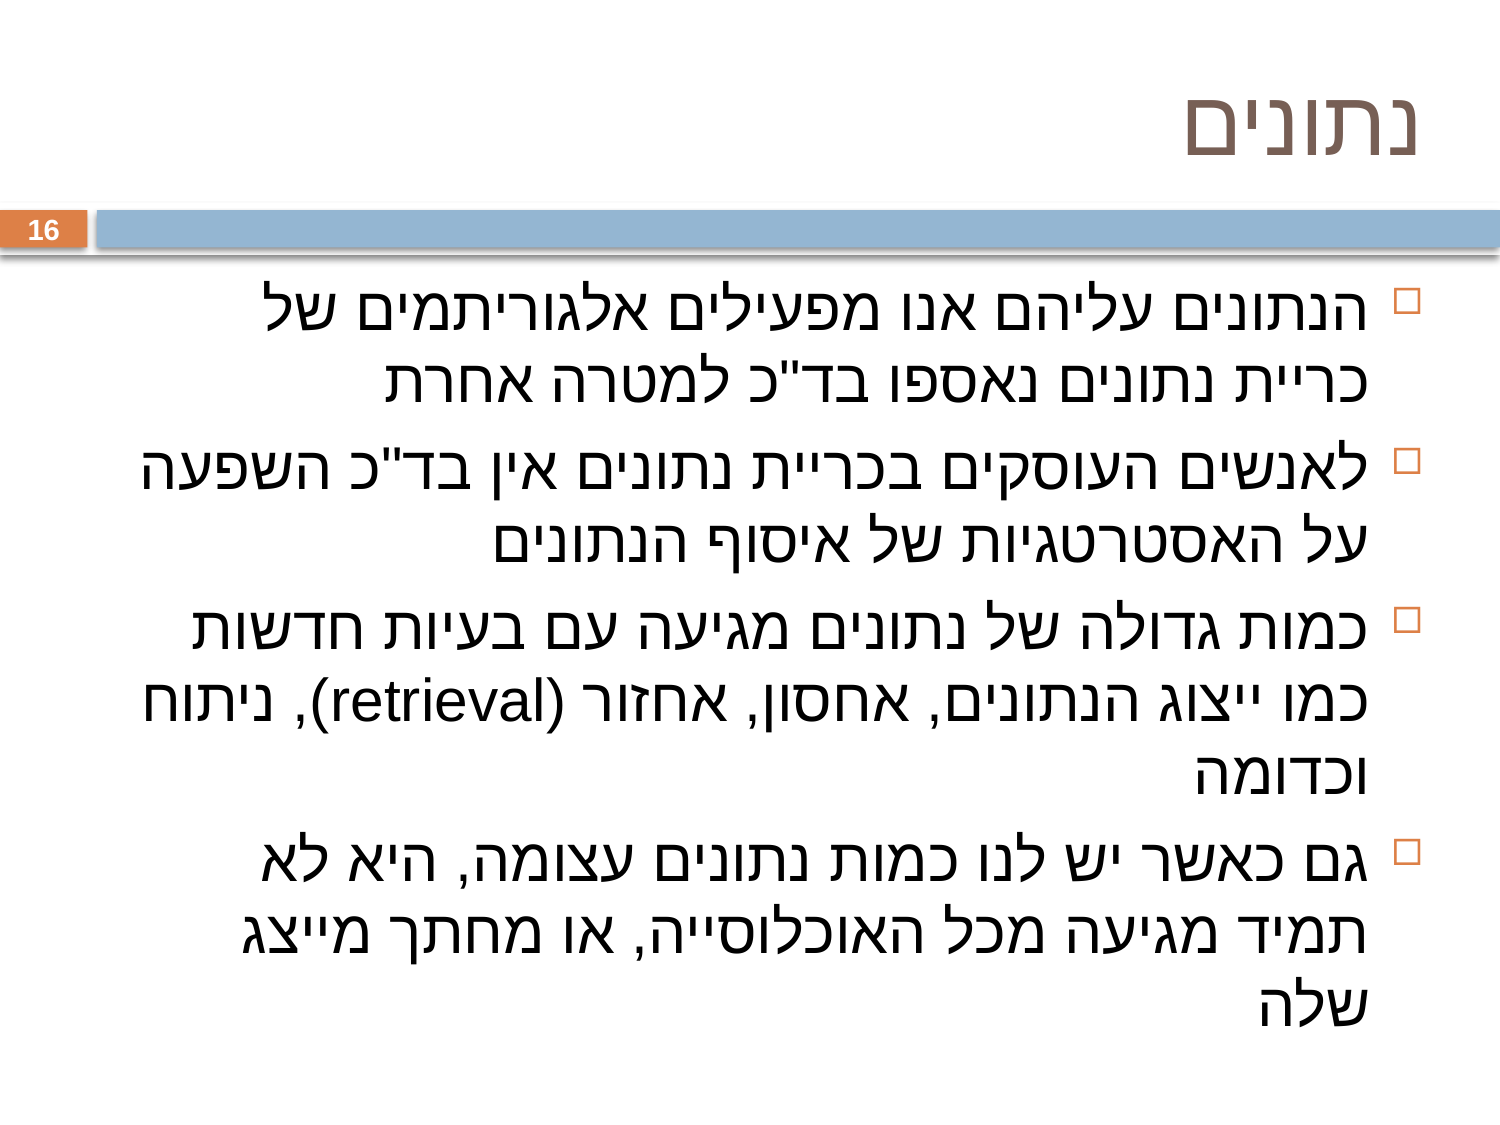

# נתונים
16
הנתונים עליהם אנו מפעילים אלגוריתמים של כריית נתונים נאספו בד"כ למטרה אחרת
לאנשים העוסקים בכריית נתונים אין בד"כ השפעה על האסטרטגיות של איסוף הנתונים
כמות גדולה של נתונים מגיעה עם בעיות חדשות כמו ייצוג הנתונים, אחסון, אחזור (retrieval), ניתוח וכדומה
גם כאשר יש לנו כמות נתונים עצומה, היא לא תמיד מגיעה מכל האוכלוסייה, או מחתך מייצג שלה